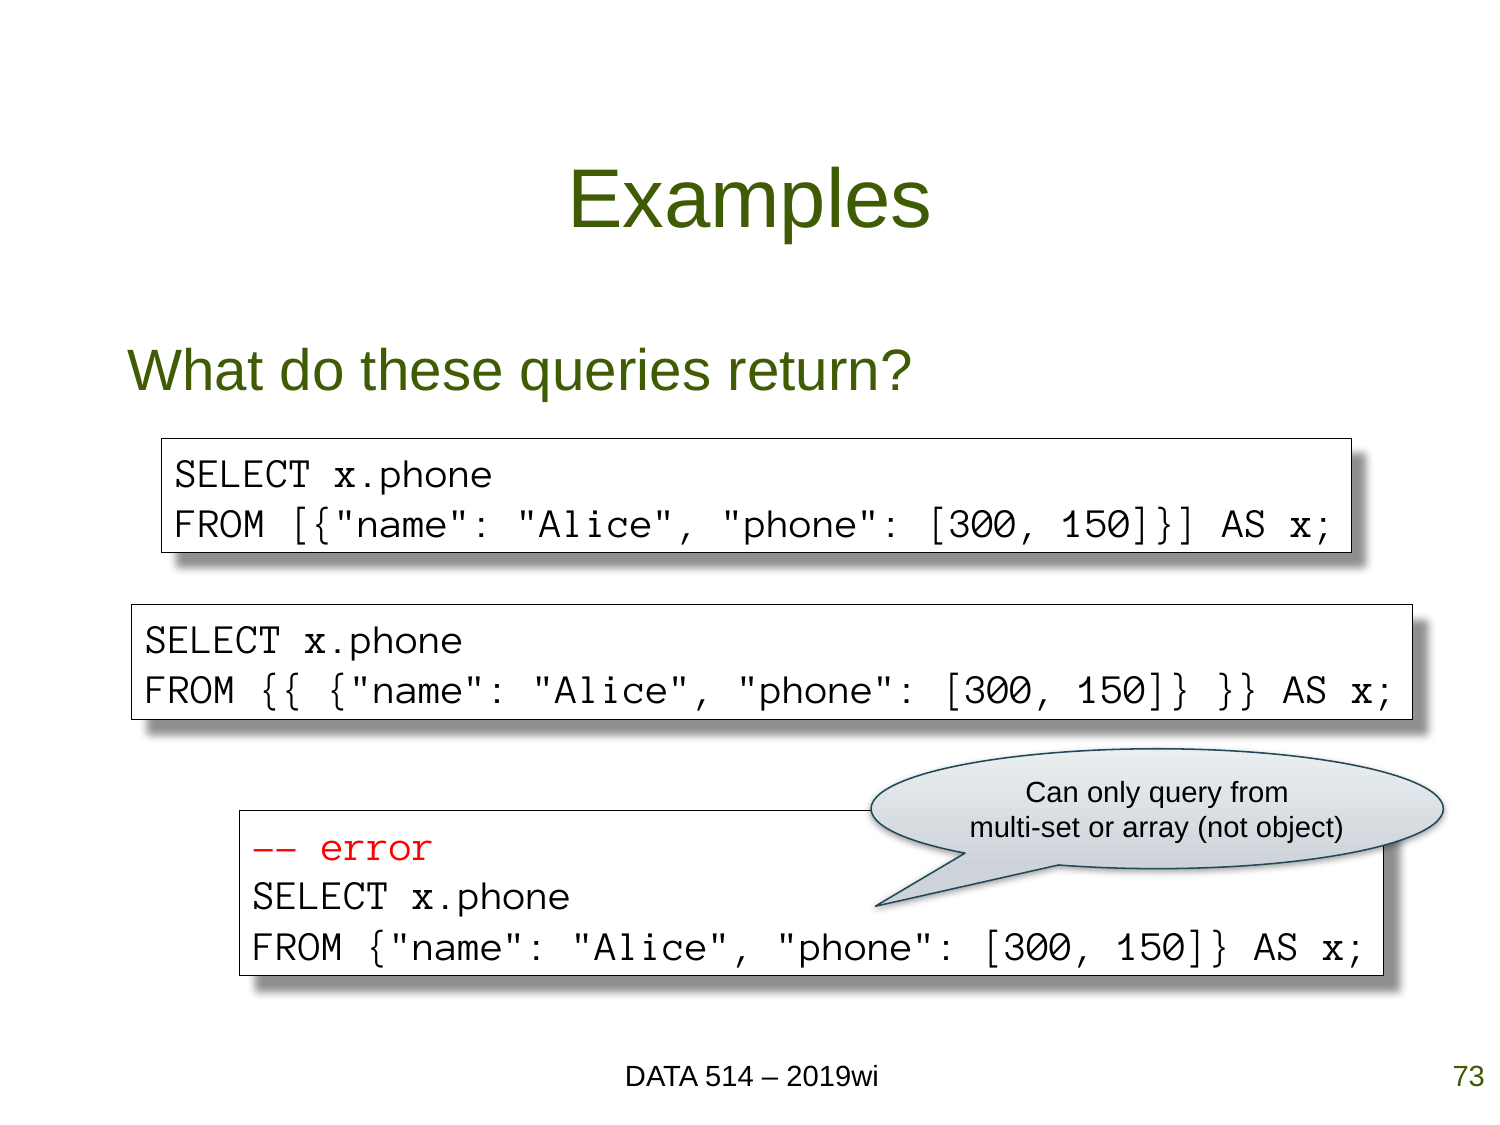

# Examples
What do these queries return?
SELECT x.phone
FROM [{"name": "Alice", "phone": [300, 150]}] AS x;
SELECT x.phone
FROM {{ {"name": "Alice", "phone": [300, 150]} }} AS x;
Can only query from
multi-set or array (not object)
-- error
SELECT x.phone
FROM {"name": "Alice", "phone": [300, 150]} AS x;
DATA 514 – 2019wi
73